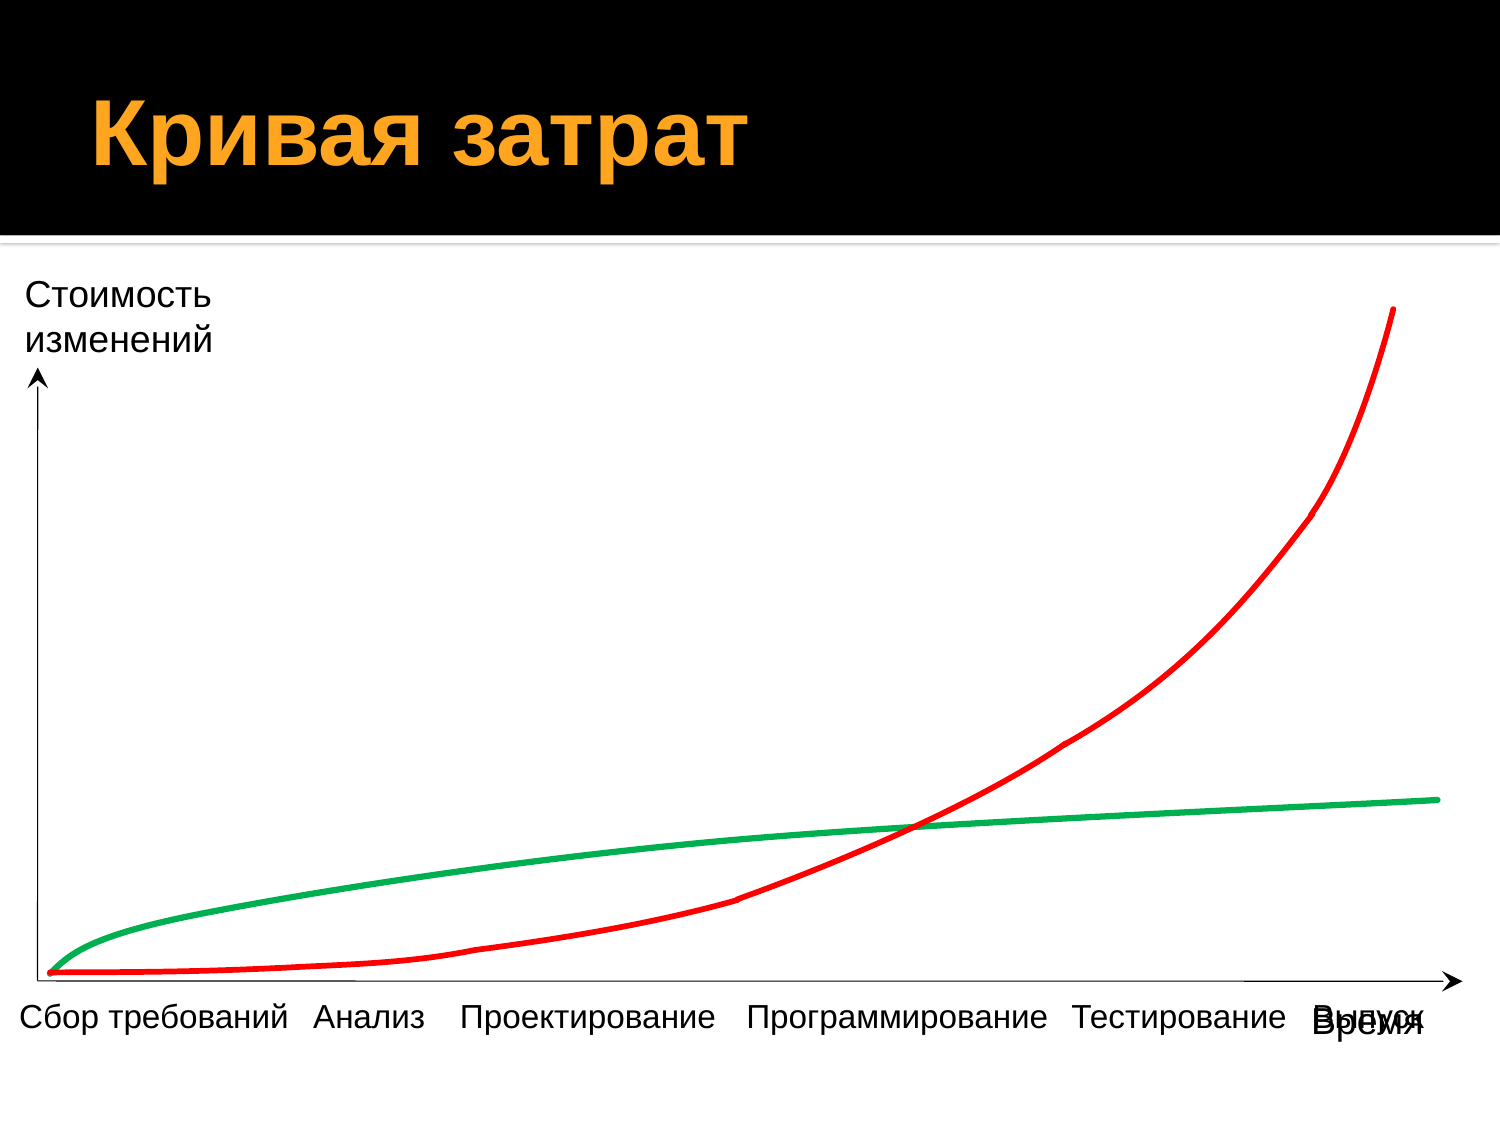

# Кривая затрат
Стоимость изменений

Сбор требований
Анализ
Проектирование
Программирование
Тестирование
Выпуск
Время